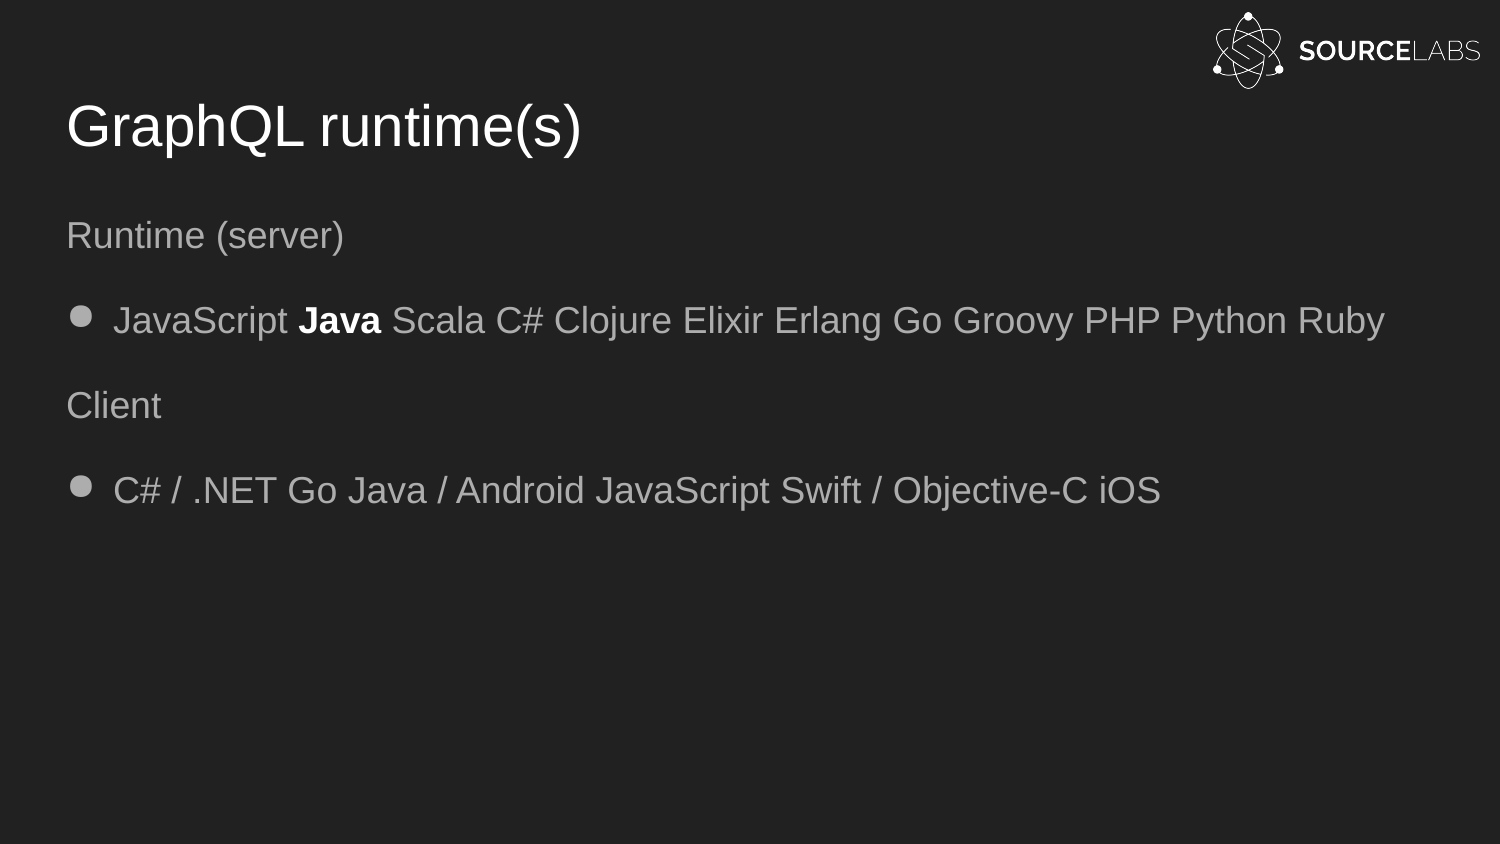

# GraphQL runtime(s)
Runtime (server)
JavaScript Java Scala C# Clojure Elixir Erlang Go Groovy PHP Python Ruby
Client
C# / .NET Go Java / Android JavaScript Swift / Objective-C iOS